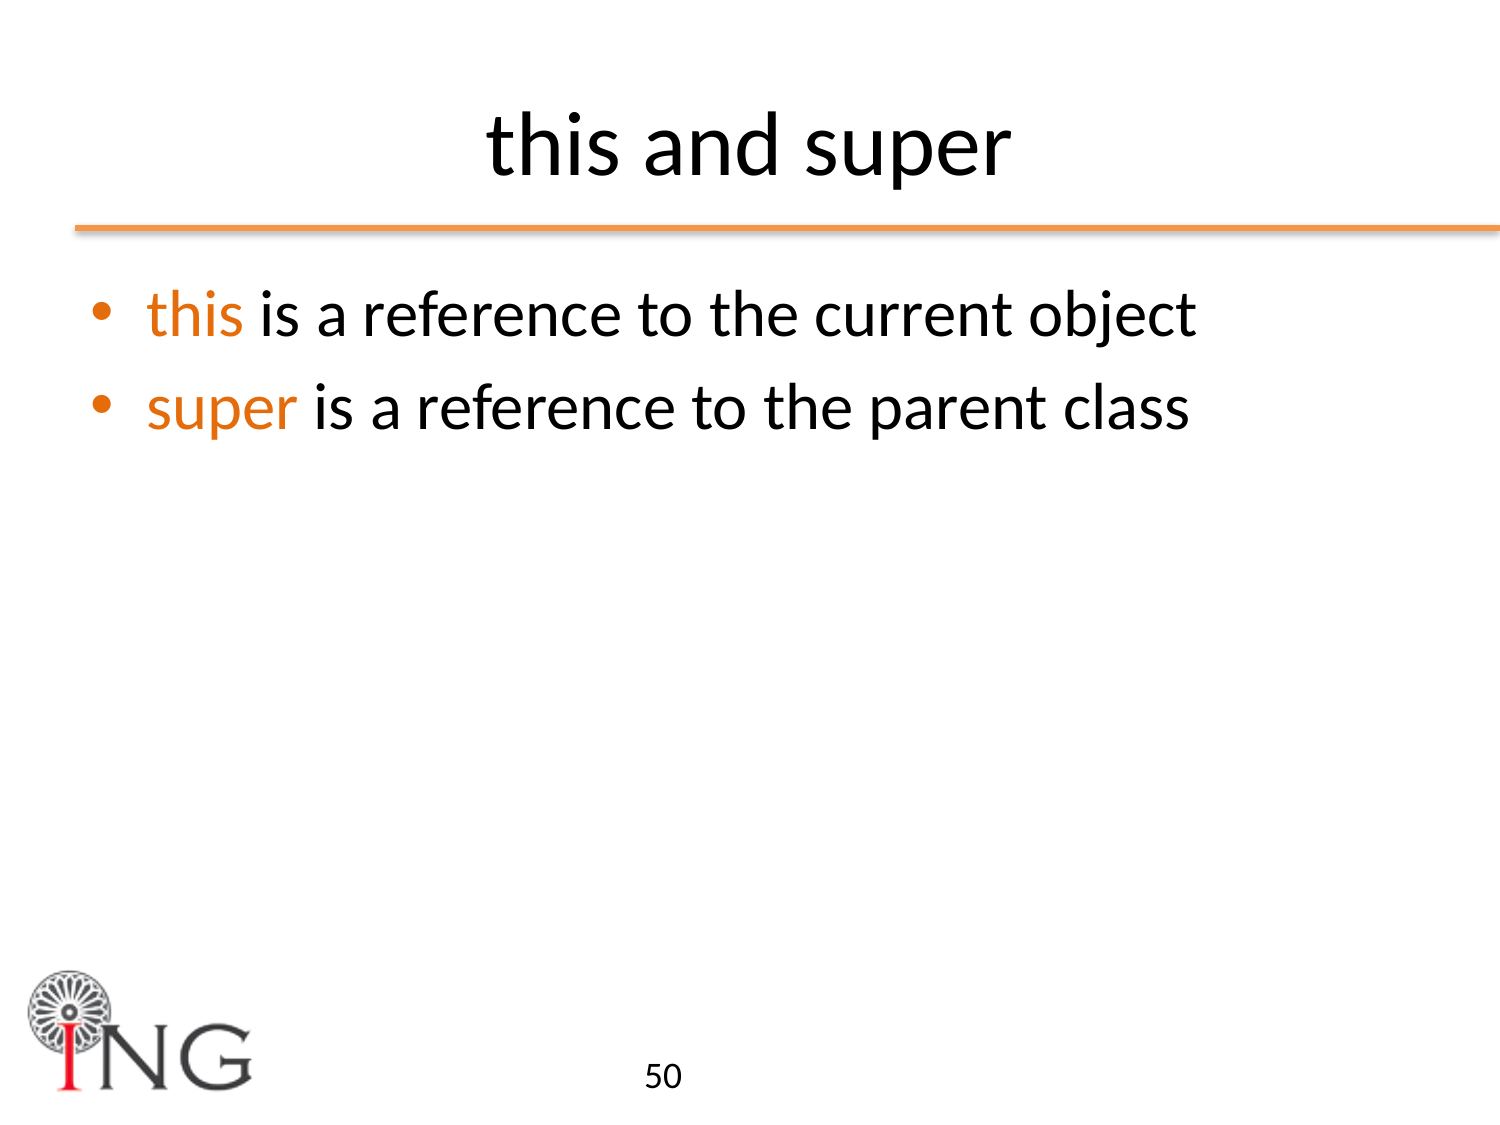

# this and super
this is a reference to the current object
super is a reference to the parent class
50